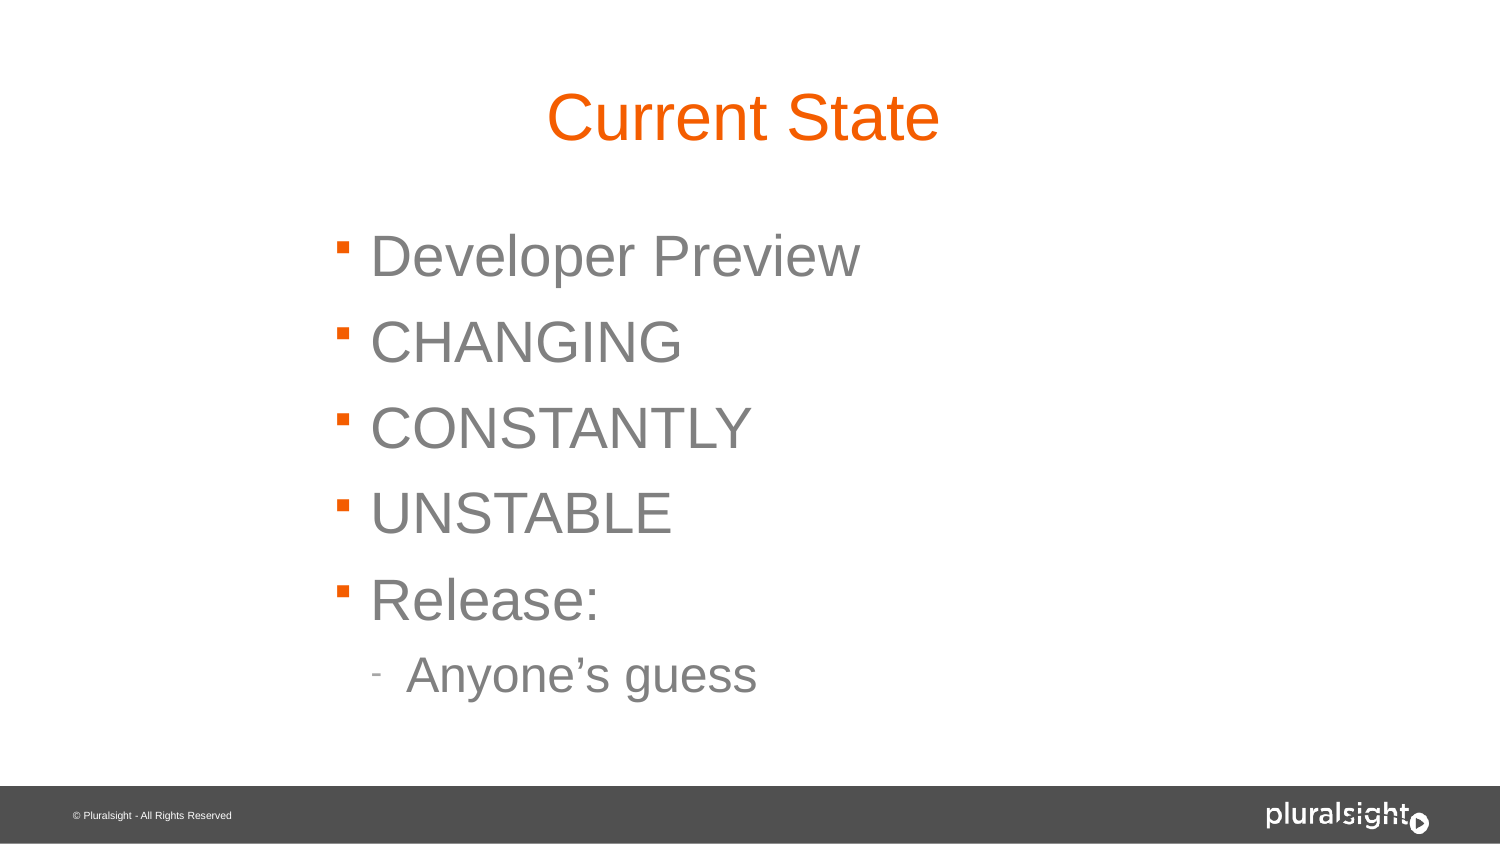

# Current State
Developer Preview
CHANGING
CONSTANTLY
UNSTABLE
Release:
Anyone’s guess